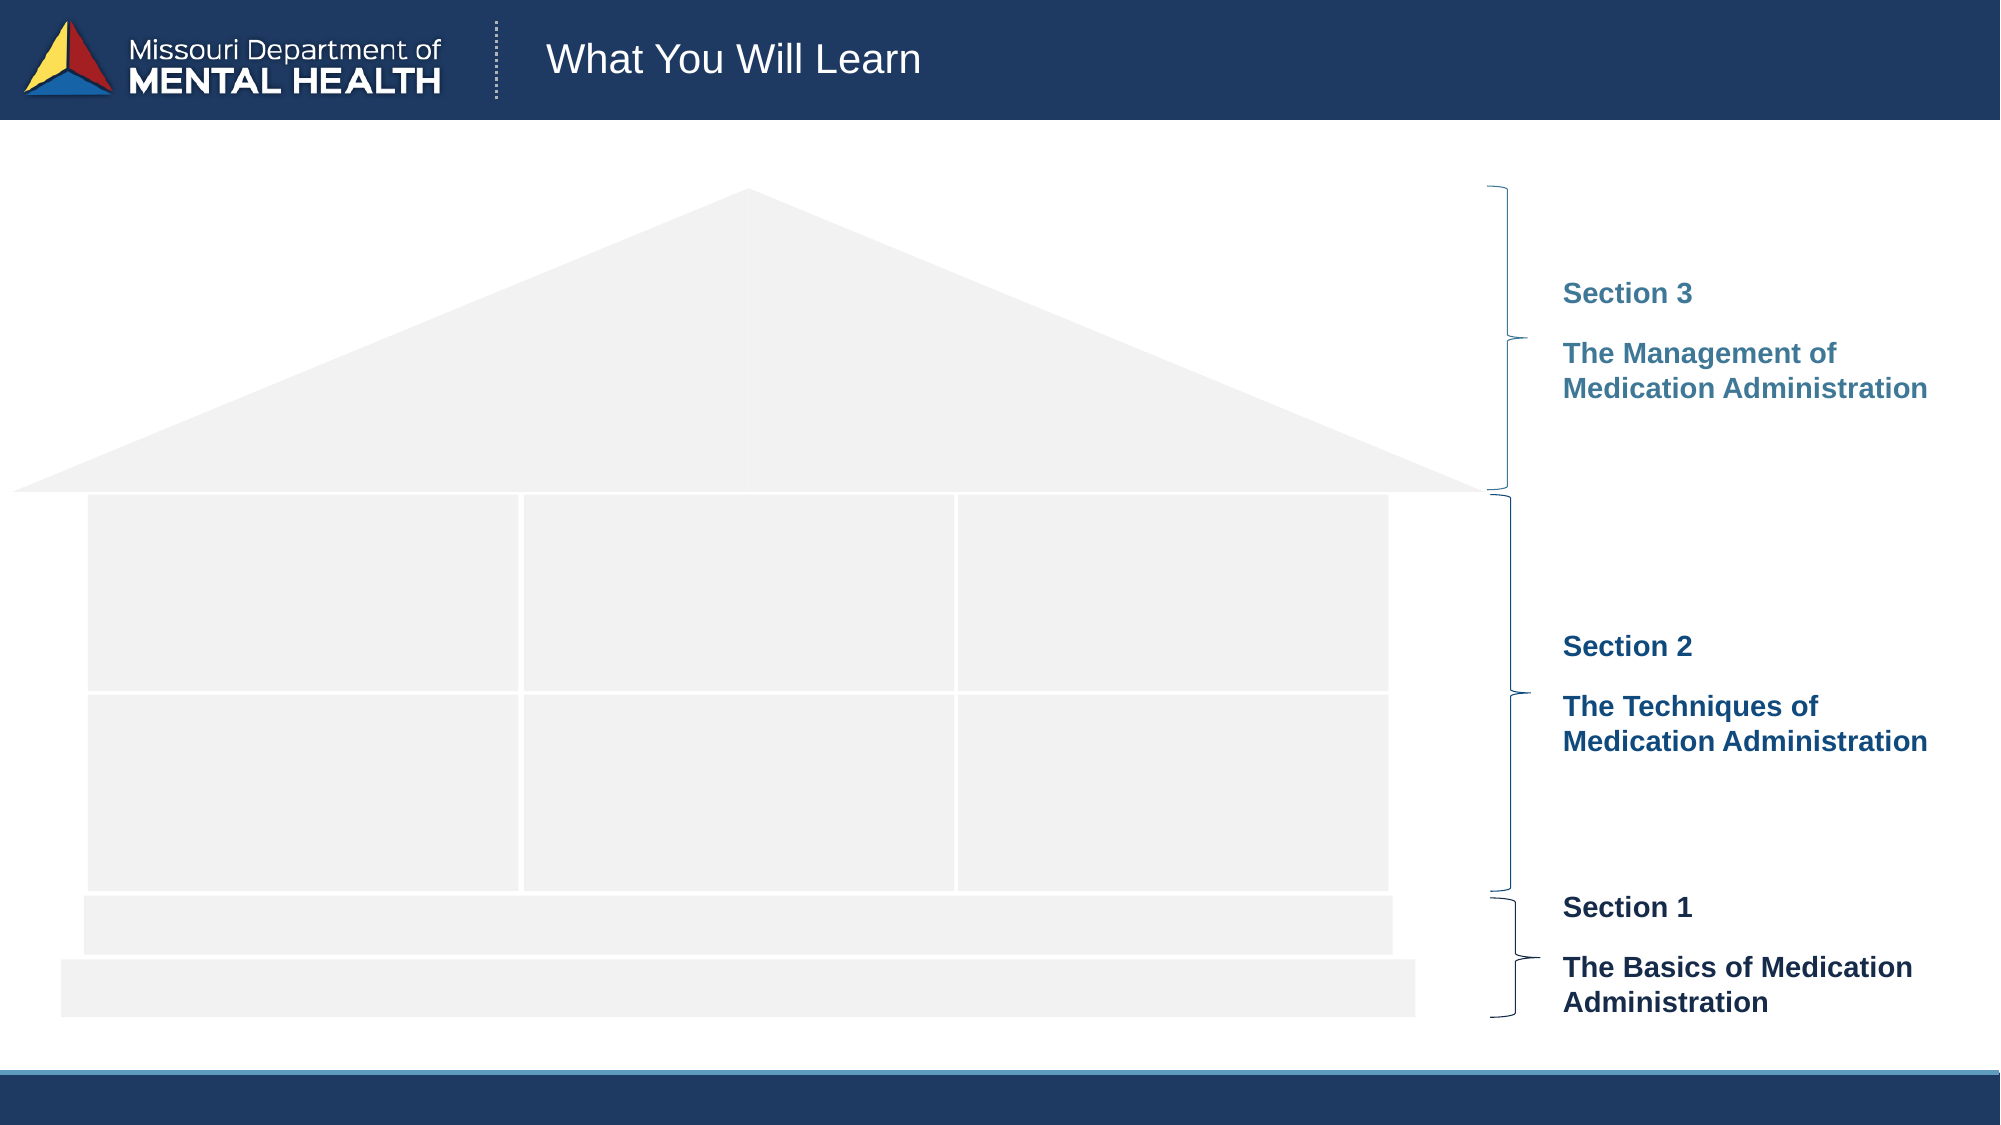

What You Will Learn

Section 3
The Management of Medication Administration

Section 2
The Techniques of
Medication Administration

Section 1
The Basics of Medication Administration